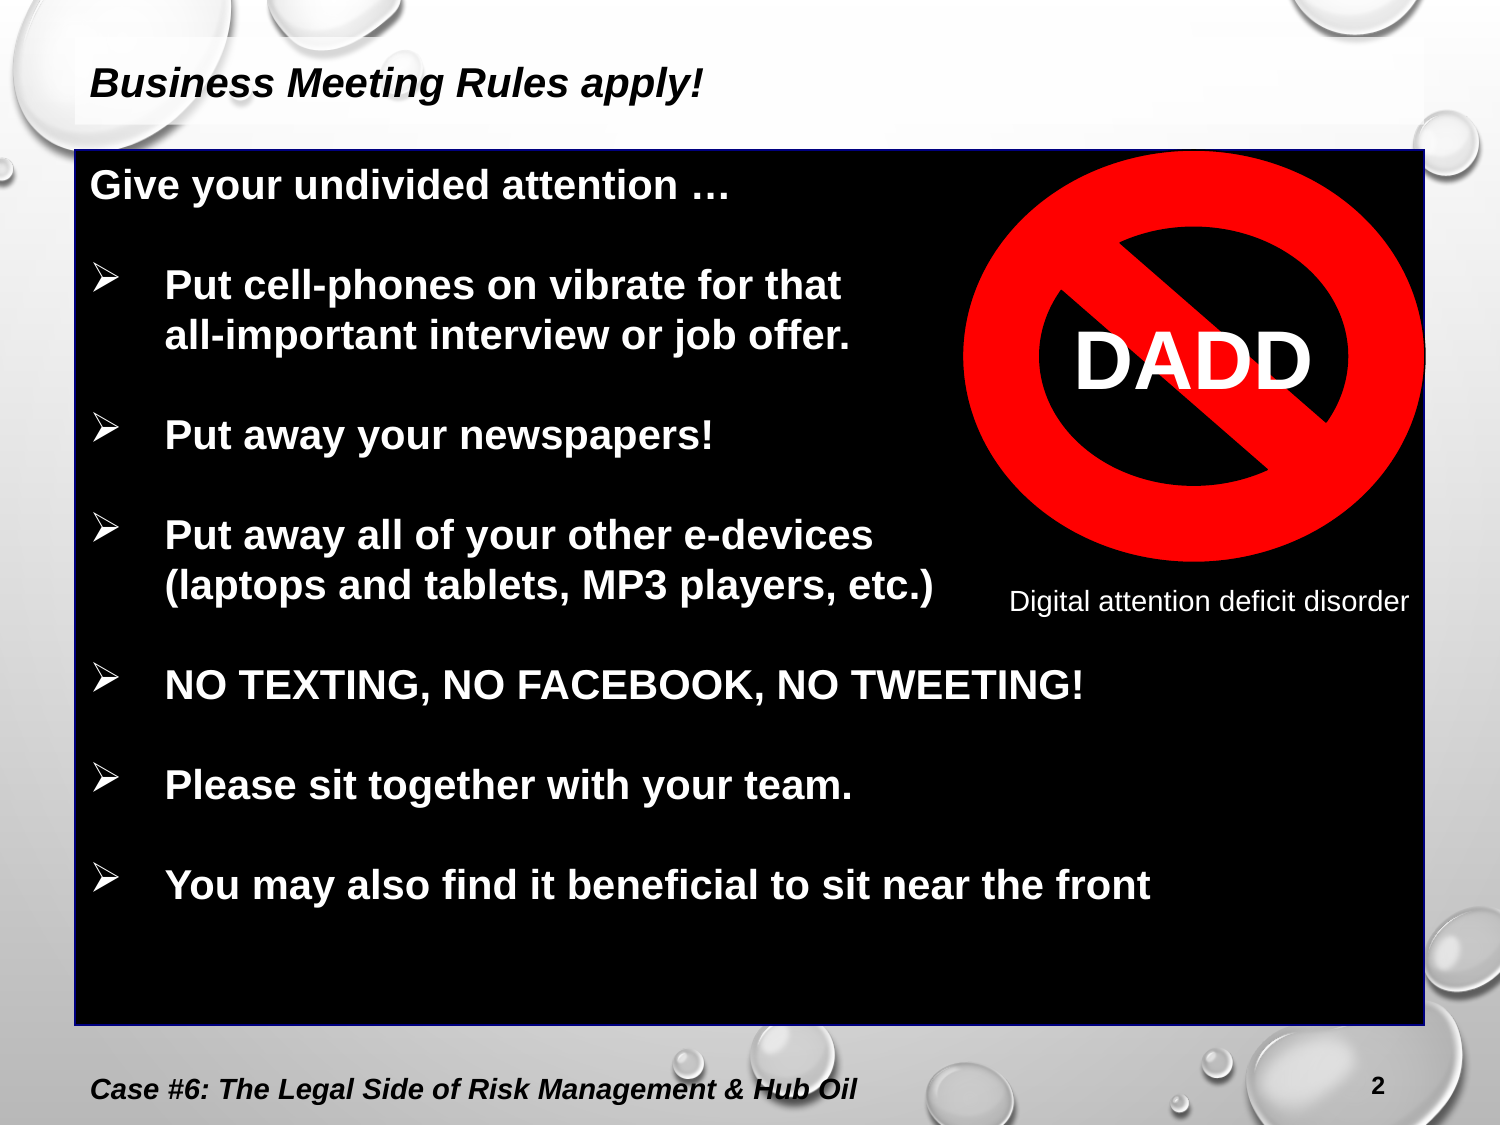

Business Meeting Rules apply!
Give your undivided attention …

Put cell-phones on vibrate for that
all-important interview or job offer.

Put away your newspapers!

Put away all of your other e-devices
(laptops and tablets, MP3 players, etc.)

NO TEXTING, NO FACEBOOK, NO TWEETING!

Please sit together with your team.

You may also find it beneficial to sit near the front
DADD
Digital attention deficit disorder
Case #6: The Legal Side of Risk Management & Hub Oil
2